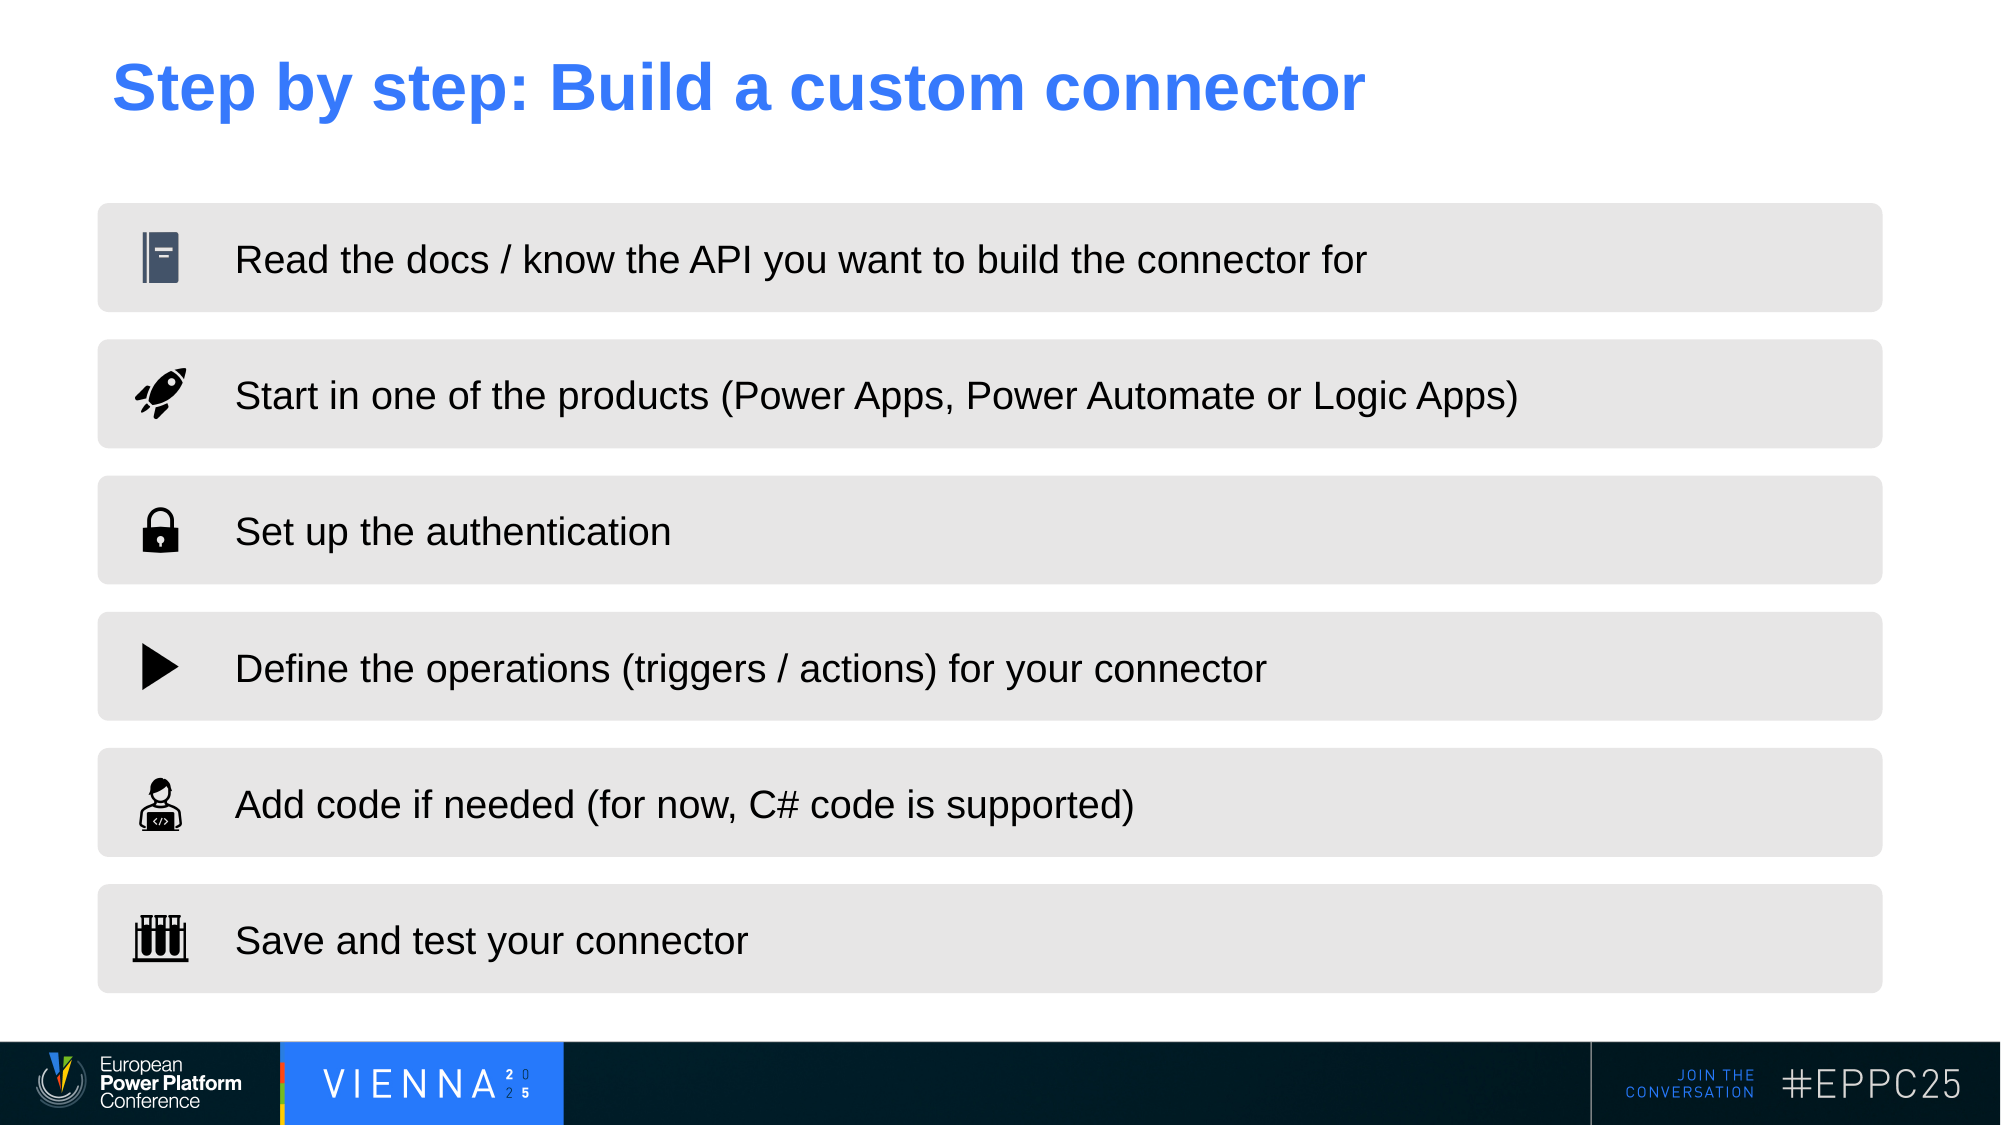

# Step by step: Build a custom connector
Read the docs / know the API you want to build the connector for
Start in one of the products (Power Apps, Power Automate or Logic Apps)
Set up the authentication
Define the operations (triggers / actions) for your connector
Add code if needed (for now, C# code is supported)
Save and test your connector